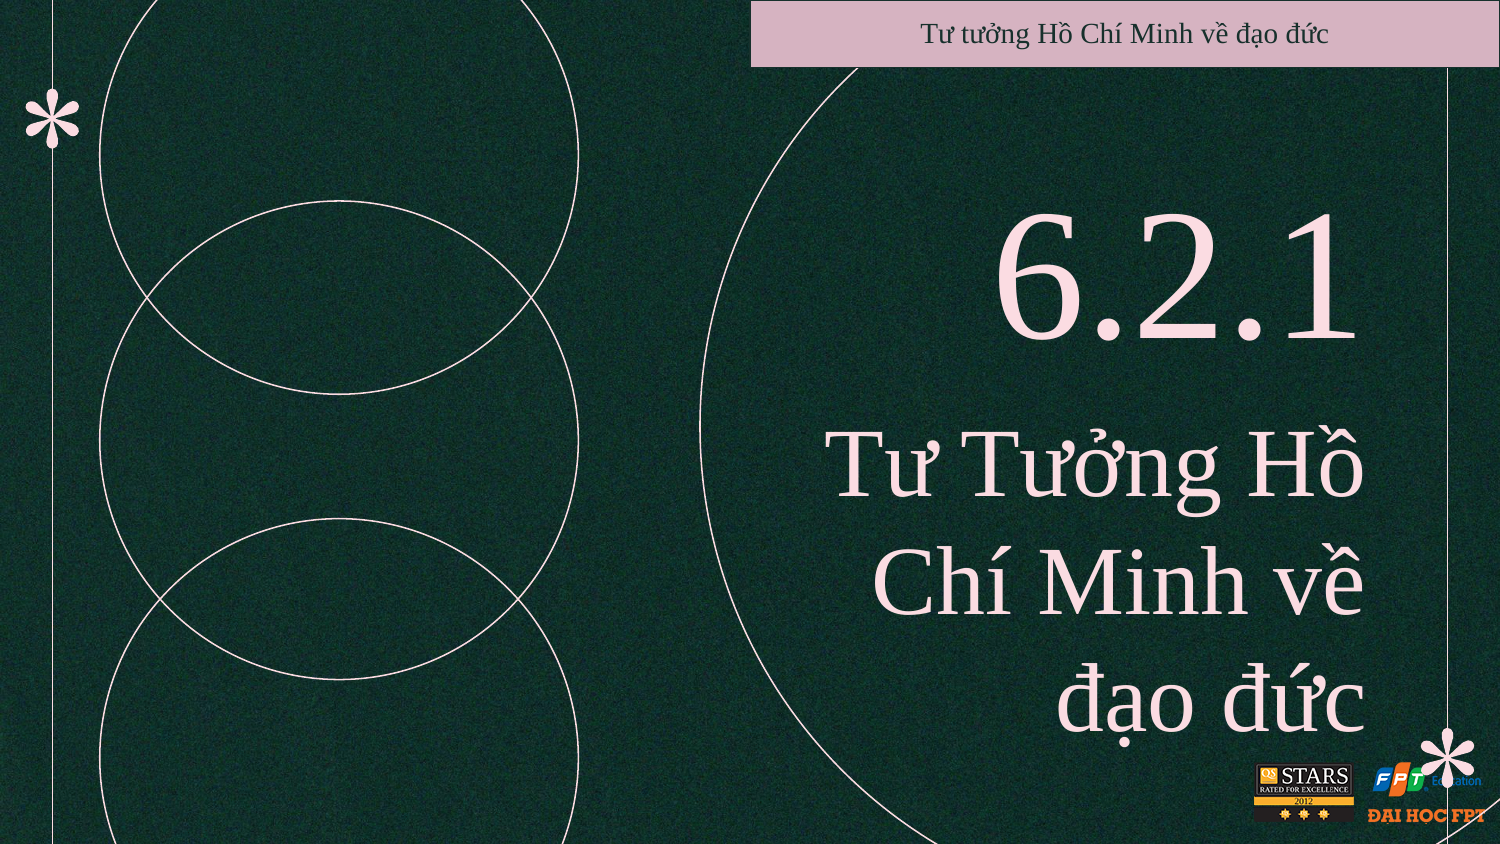

Tư tưởng Hồ Chí Minh về đạo đức

6.2.1
# Tư Tưởng Hồ Chí Minh về đạo đức